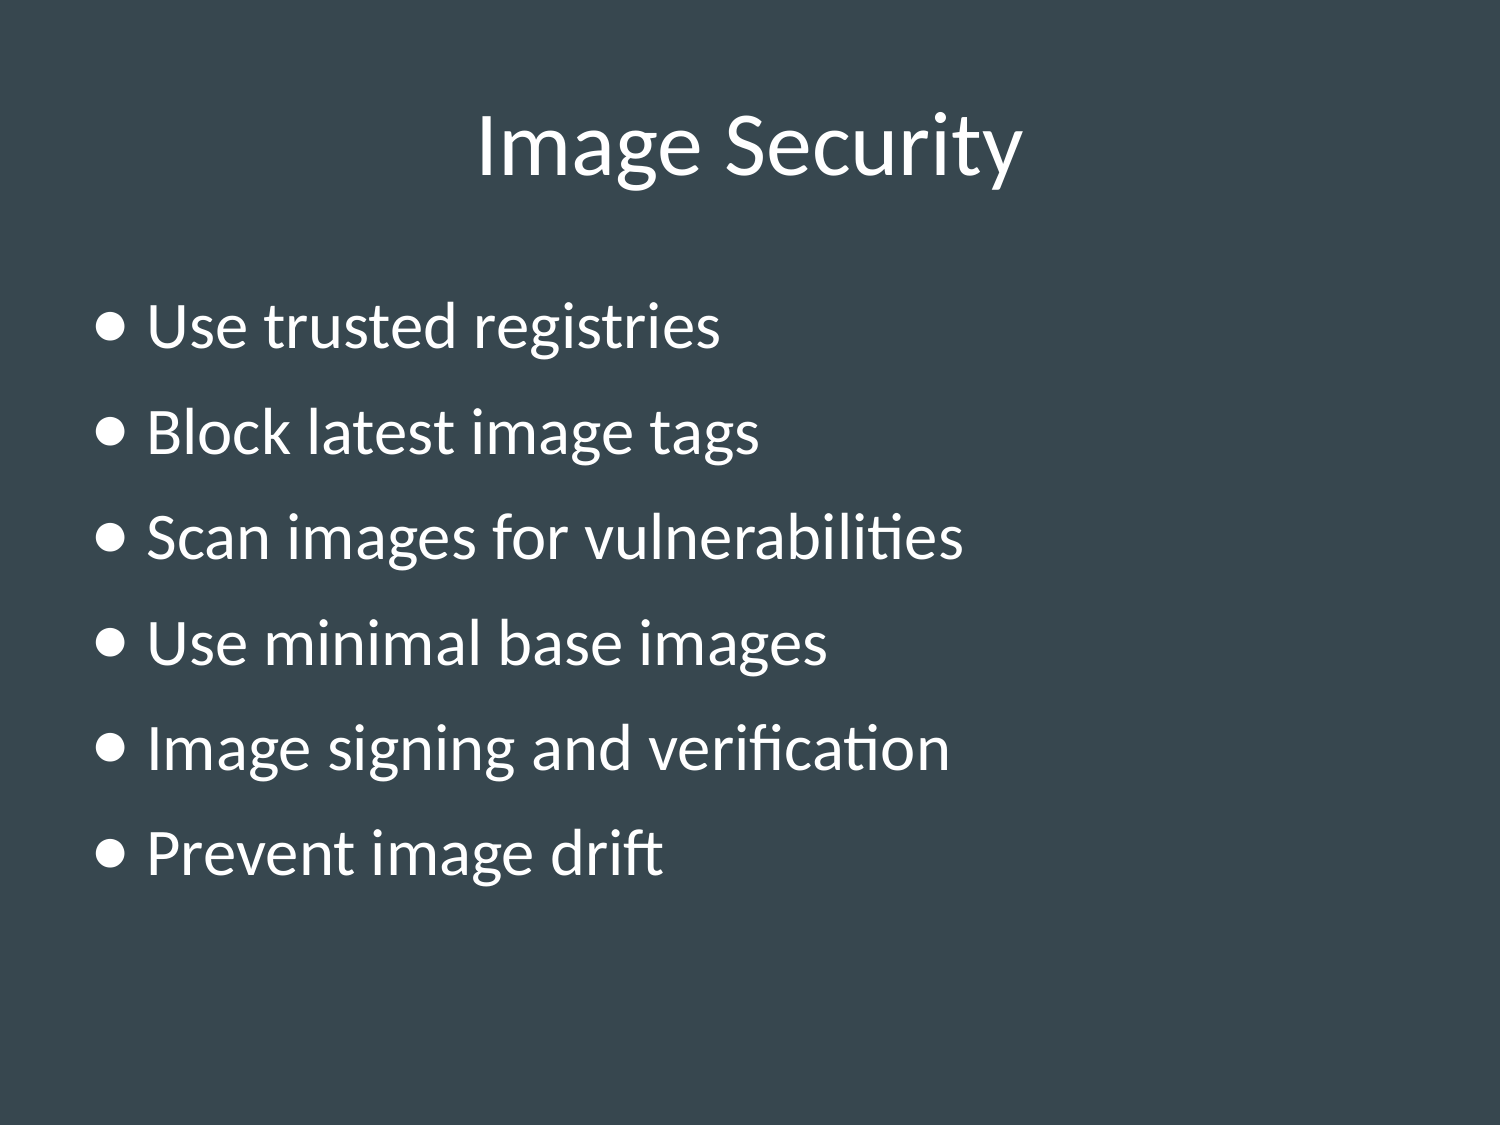

# Image Security
Use trusted registries
Block latest image tags
Scan images for vulnerabilities
Use minimal base images
Image signing and verification
Prevent image drift